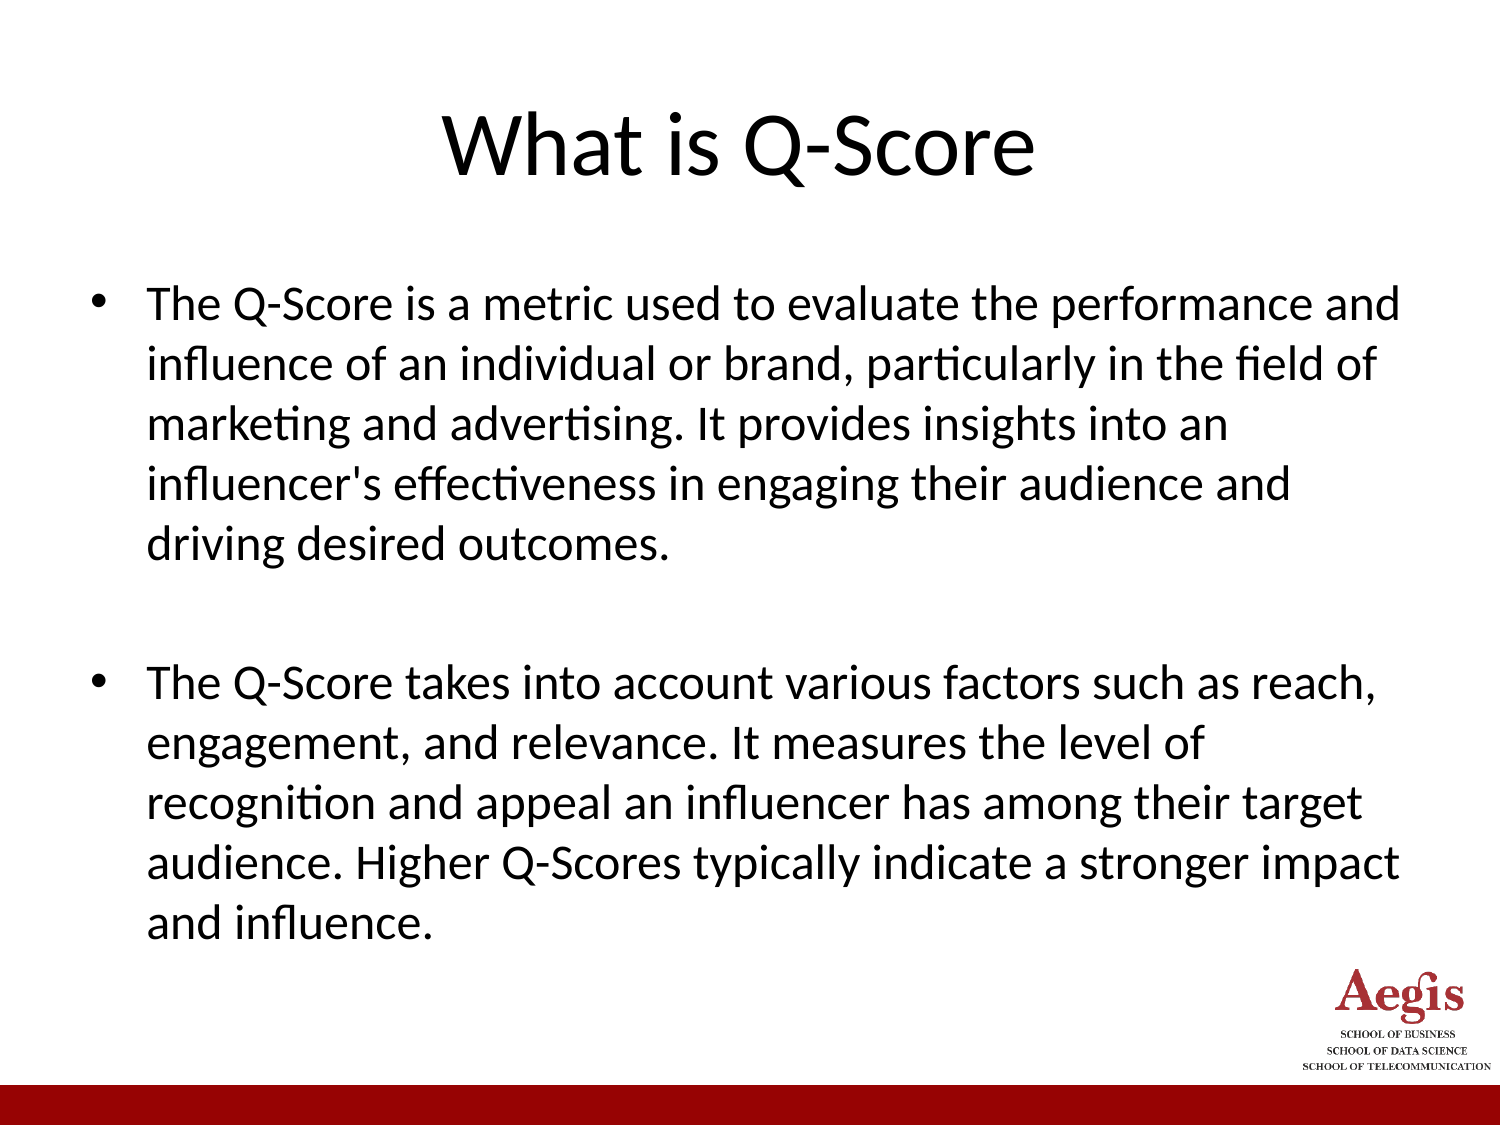

# What is Q-Score
The Q-Score is a metric used to evaluate the performance and influence of an individual or brand, particularly in the field of marketing and advertising. It provides insights into an influencer's effectiveness in engaging their audience and driving desired outcomes.

The Q-Score takes into account various factors such as reach, engagement, and relevance. It measures the level of recognition and appeal an influencer has among their target audience. Higher Q-Scores typically indicate a stronger impact and influence.